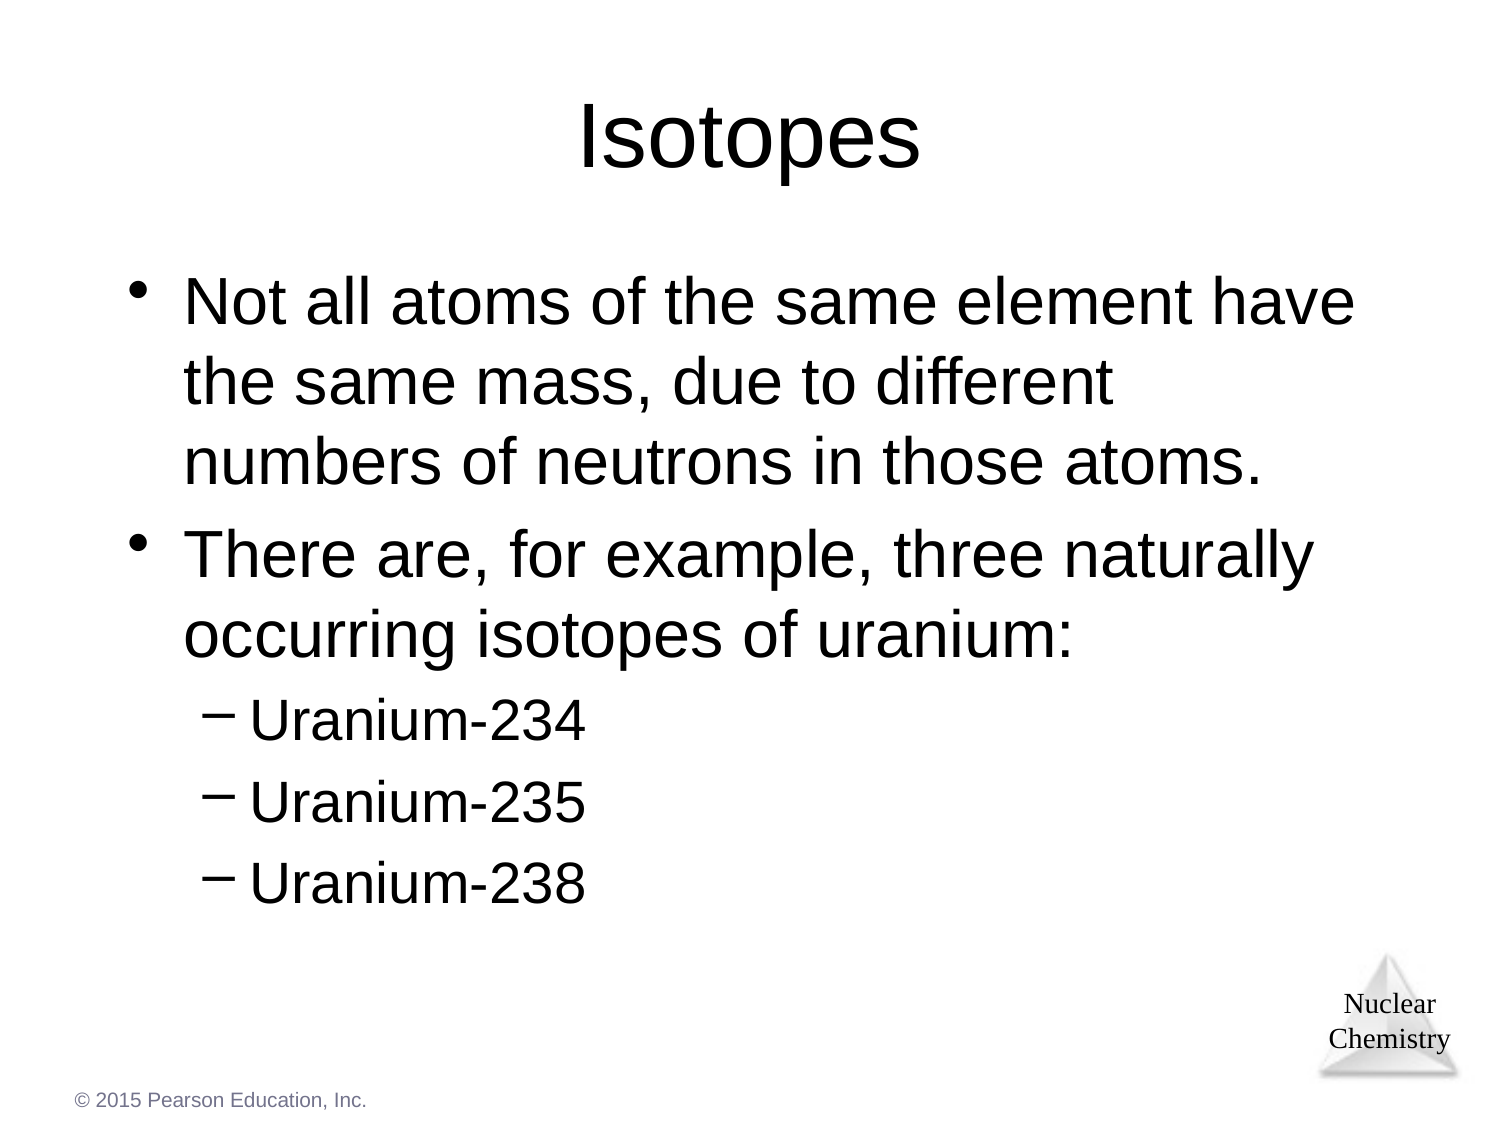

Isotopes
Not all atoms of the same element have the same mass, due to different numbers of neutrons in those atoms.
There are, for example, three naturally occurring isotopes of uranium:
Uranium-234
Uranium-235
Uranium-238